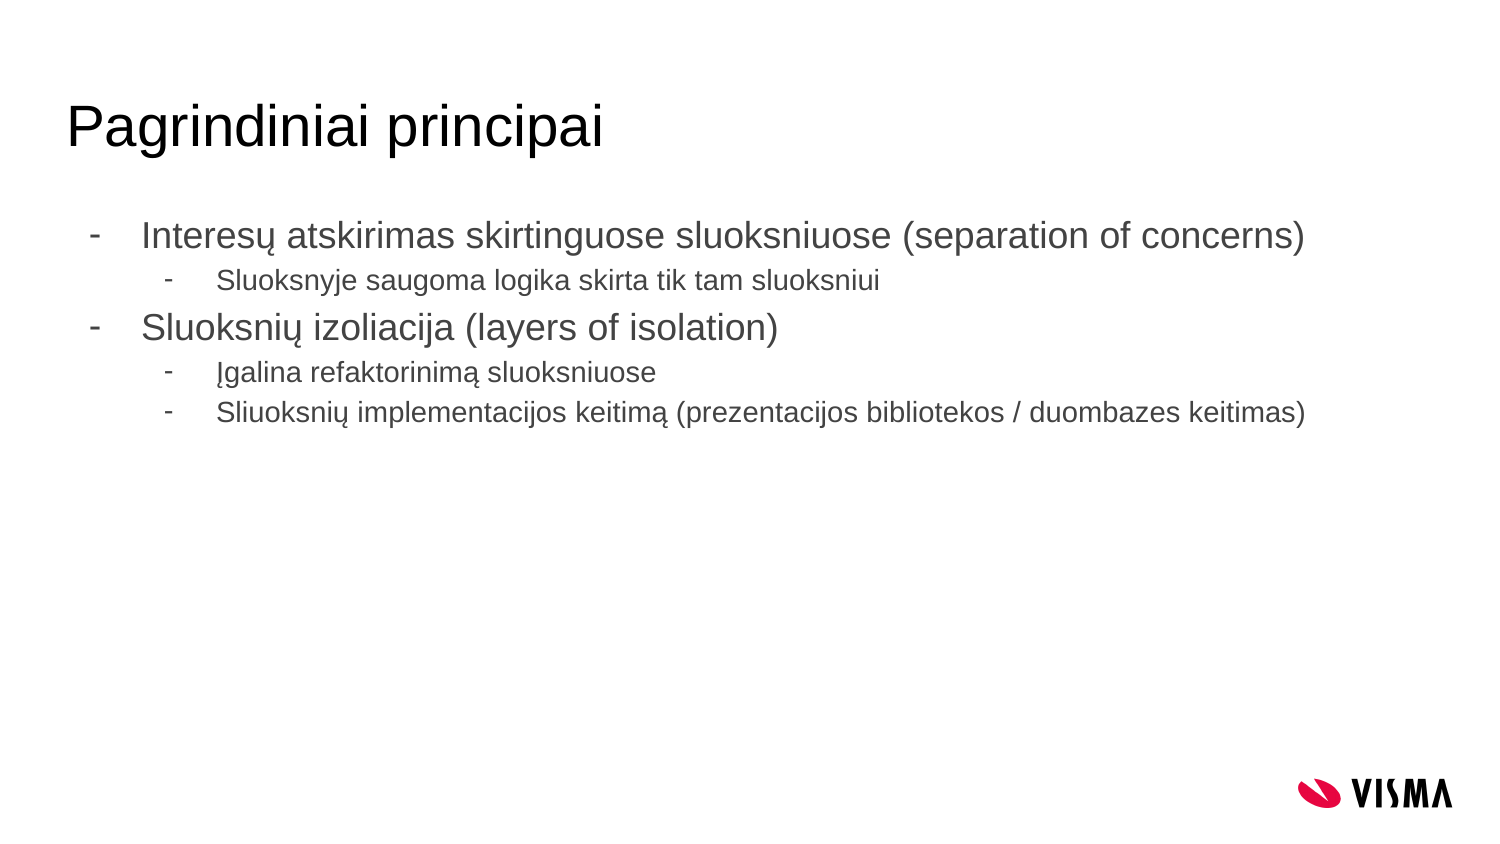

# Pagrindiniai principai
Interesų atskirimas skirtinguose sluoksniuose (separation of concerns)
Sluoksnyje saugoma logika skirta tik tam sluoksniui
Sluoksnių izoliacija (layers of isolation)
Įgalina refaktorinimą sluoksniuose
Sliuoksnių implementacijos keitimą (prezentacijos bibliotekos / duombazes keitimas)